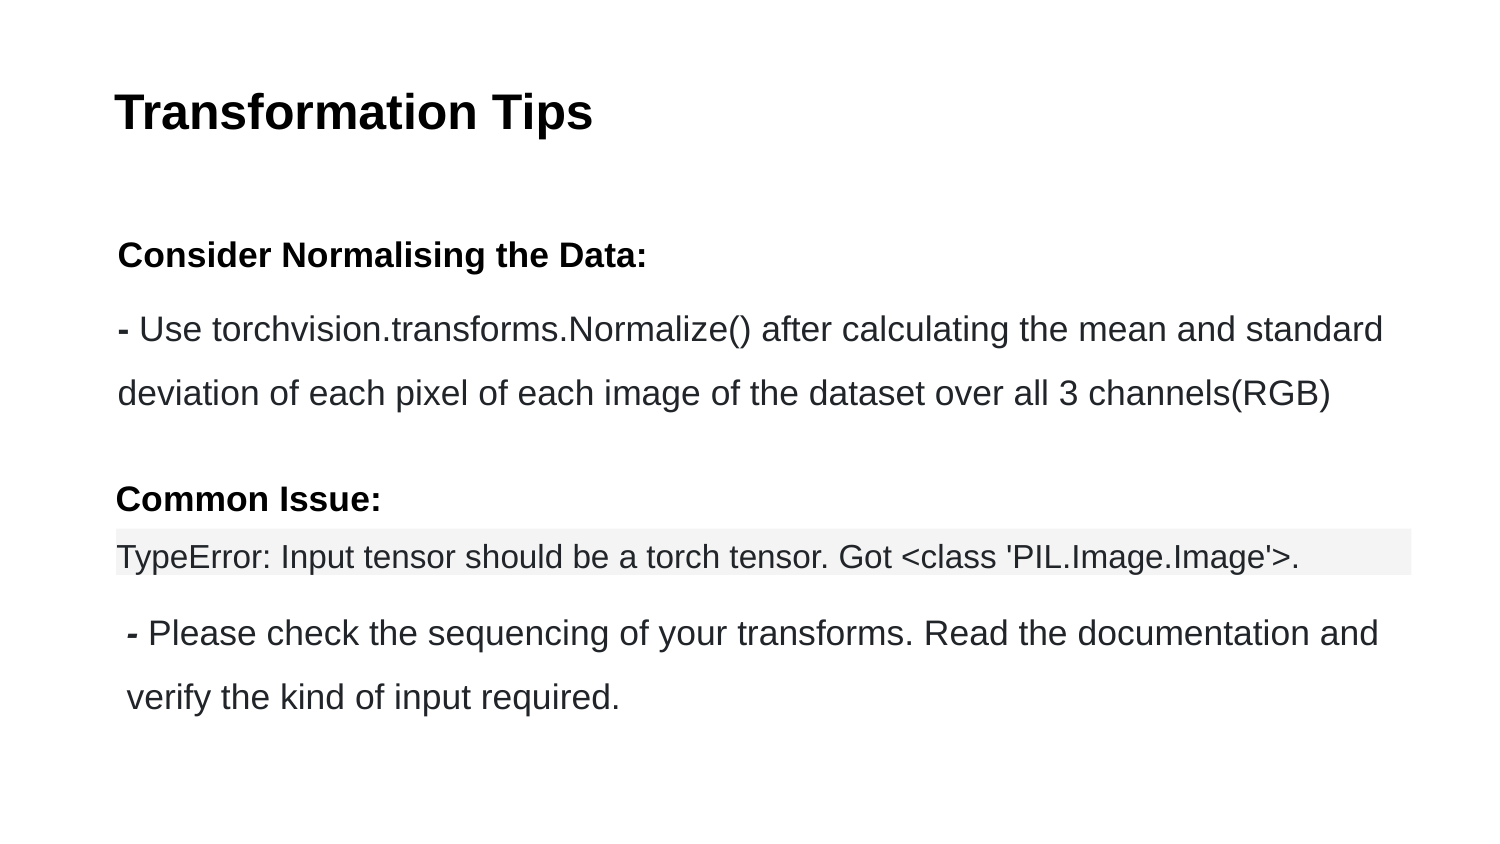

# Transformation Tips
Consider Normalising the Data:

- Use torchvision.transforms.Normalize() after calculating the mean and standard deviation of each pixel of each image of the dataset over all 3 channels(RGB)

Common Issue:
TypeError: Input tensor should be a torch tensor. Got <class 'PIL.Image.Image'>.
- Please check the sequencing of your transforms. Read the documentation and verify the kind of input required.